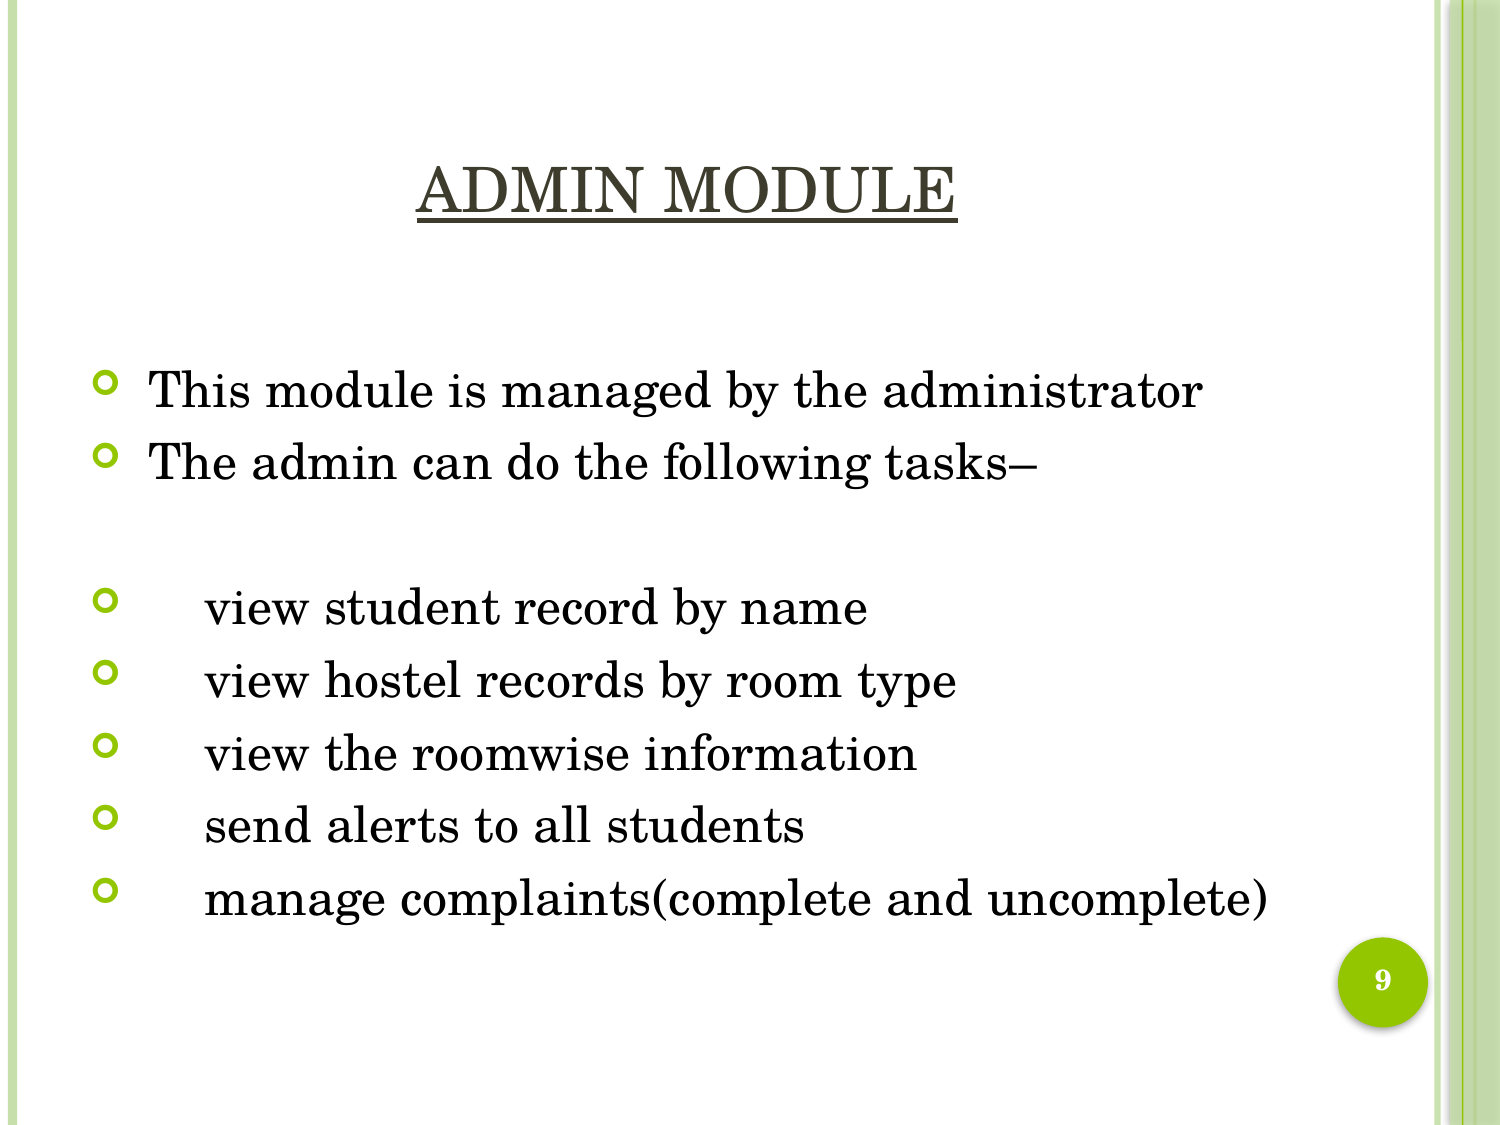

# Admin Module
 This module is managed by the administrator
 The admin can do the following tasks–

     view student record by name
     view hostel records by room type
     view the roomwise information
     send alerts to all students
     manage complaints(complete and uncomplete)

9